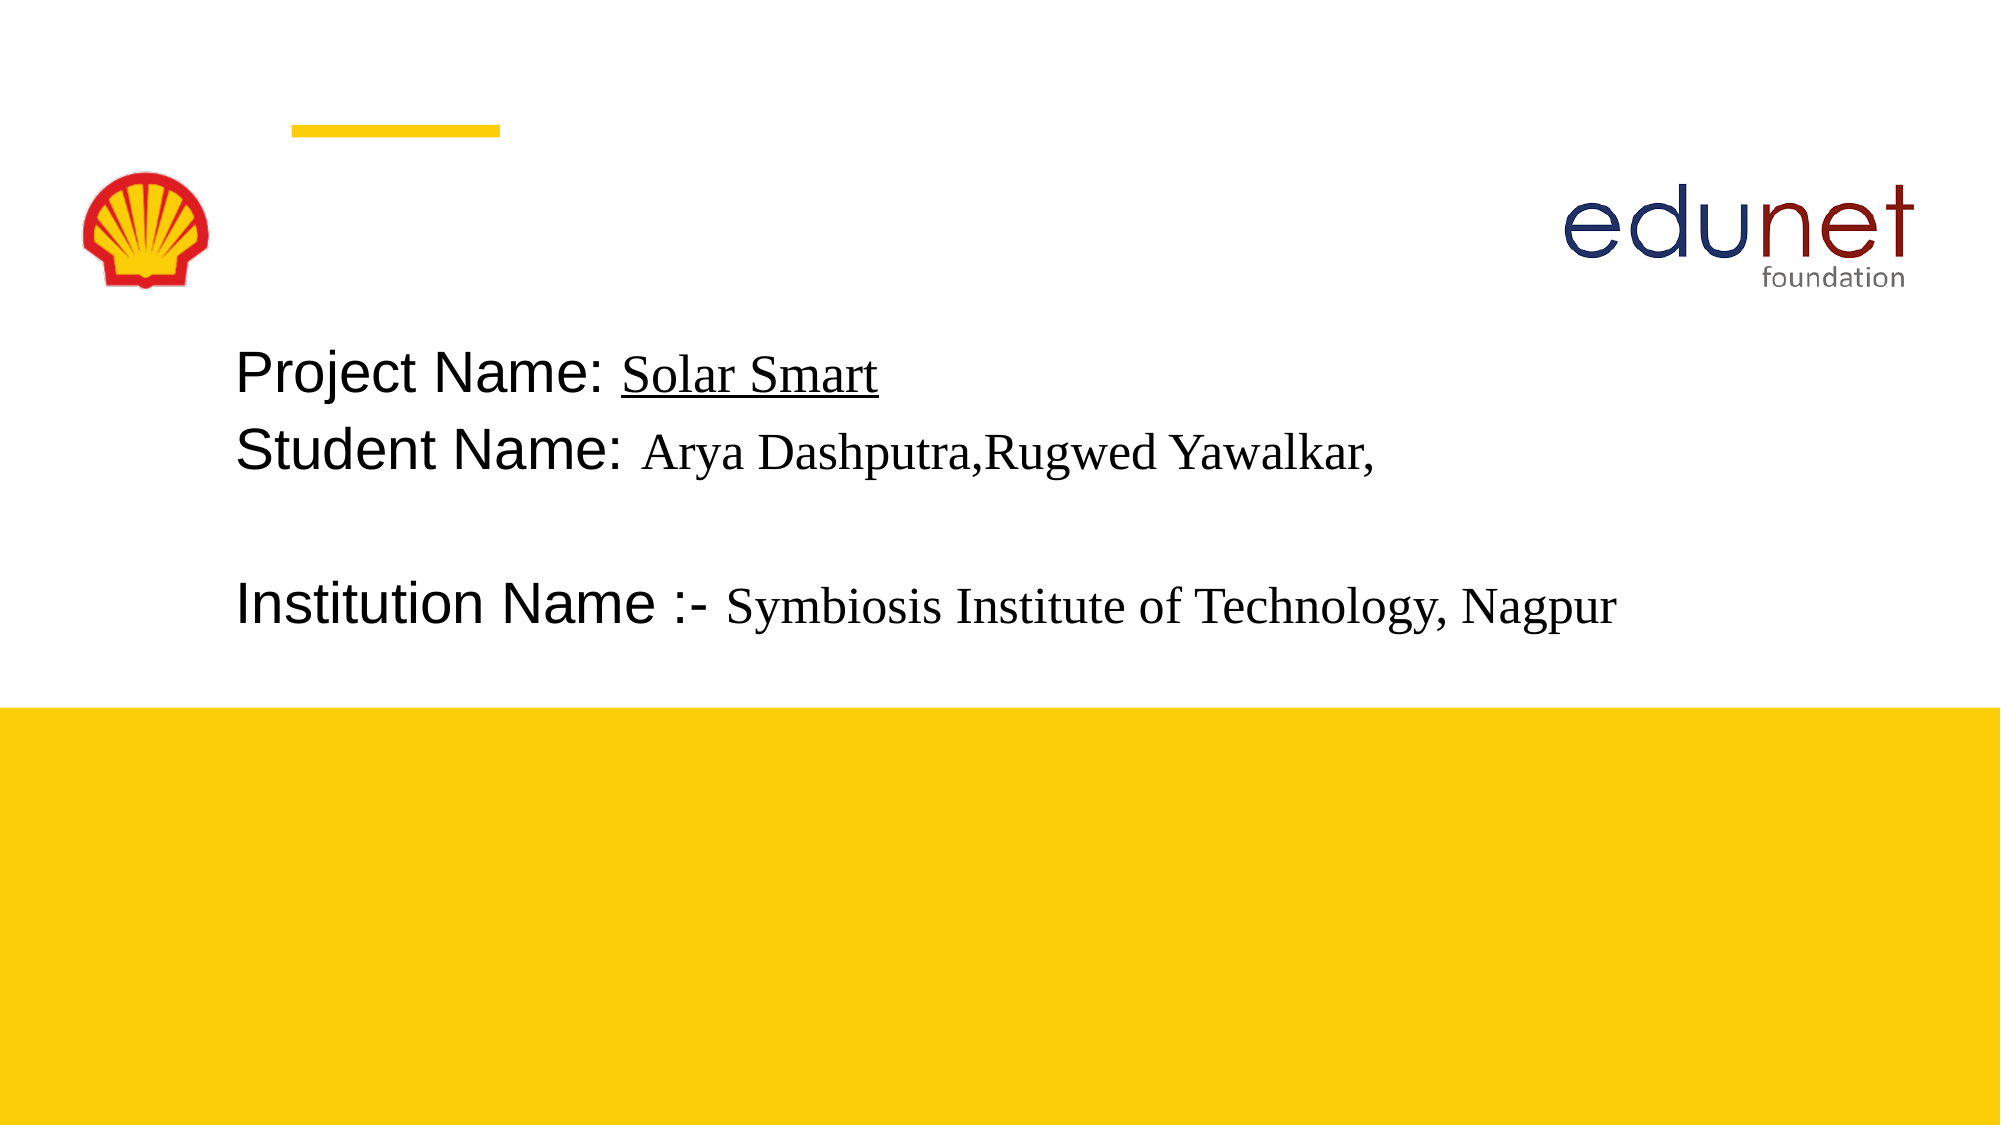

# Project Name: Solar Smart Student Name: Arya Dashputra,Rugwed Yawalkar, Institution Name :- Symbiosis Institute of Technology, Nagpur